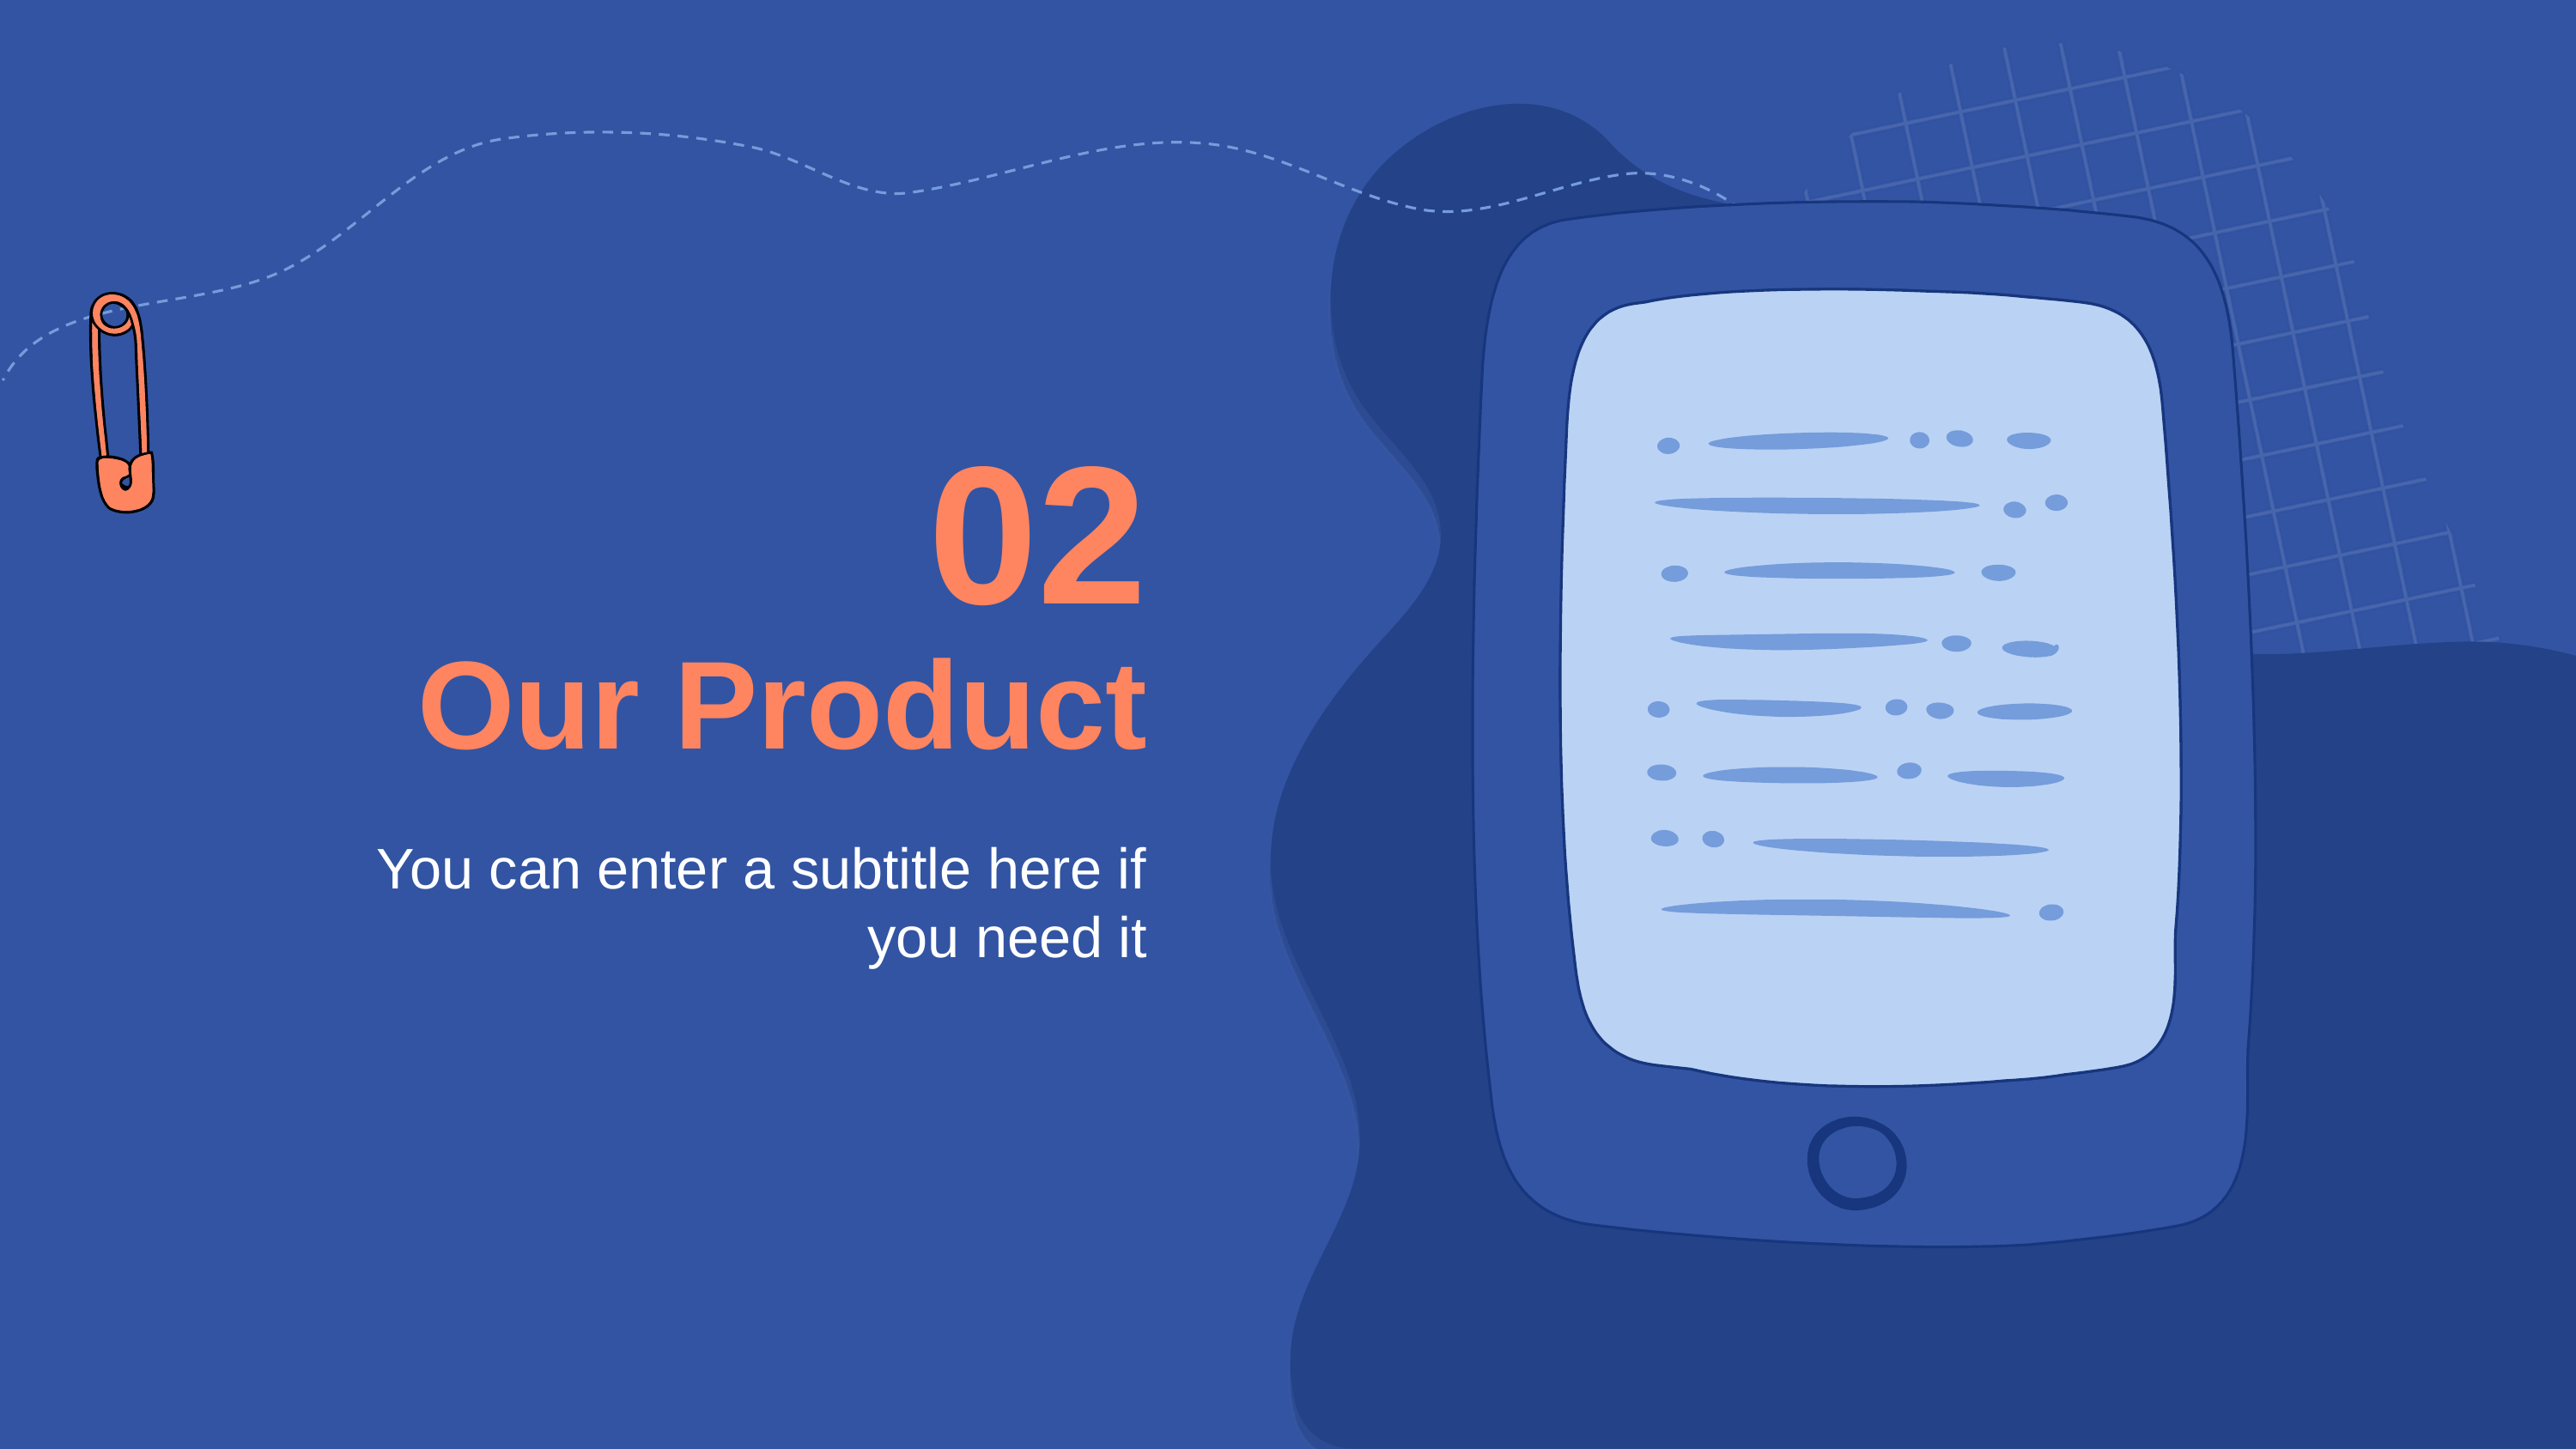

# 02
Our Product
You can enter a subtitle here if you need it